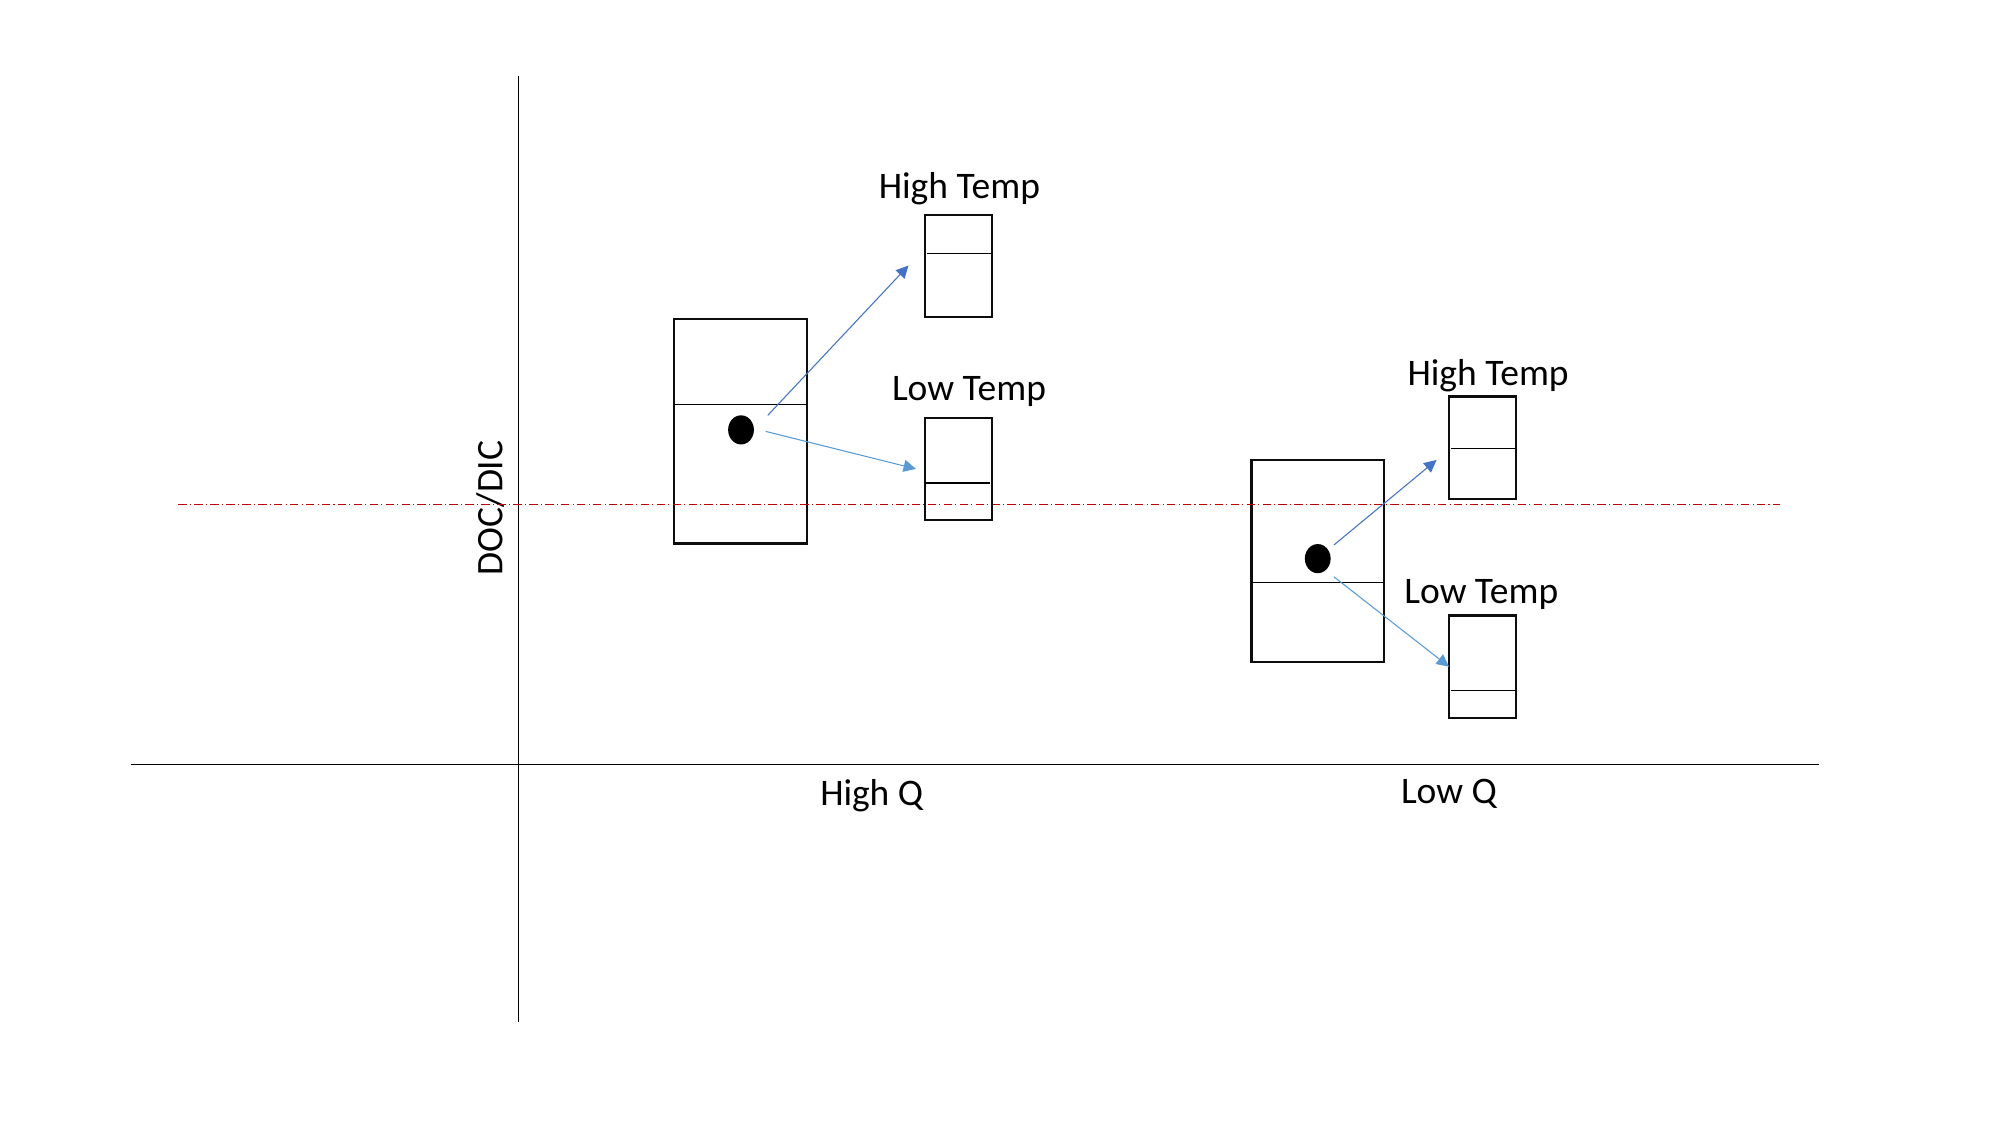

High Temp
c
c
High Temp
Low Temp
c

c

DOC/DIC

Low Temp
c
Low Q
High Q